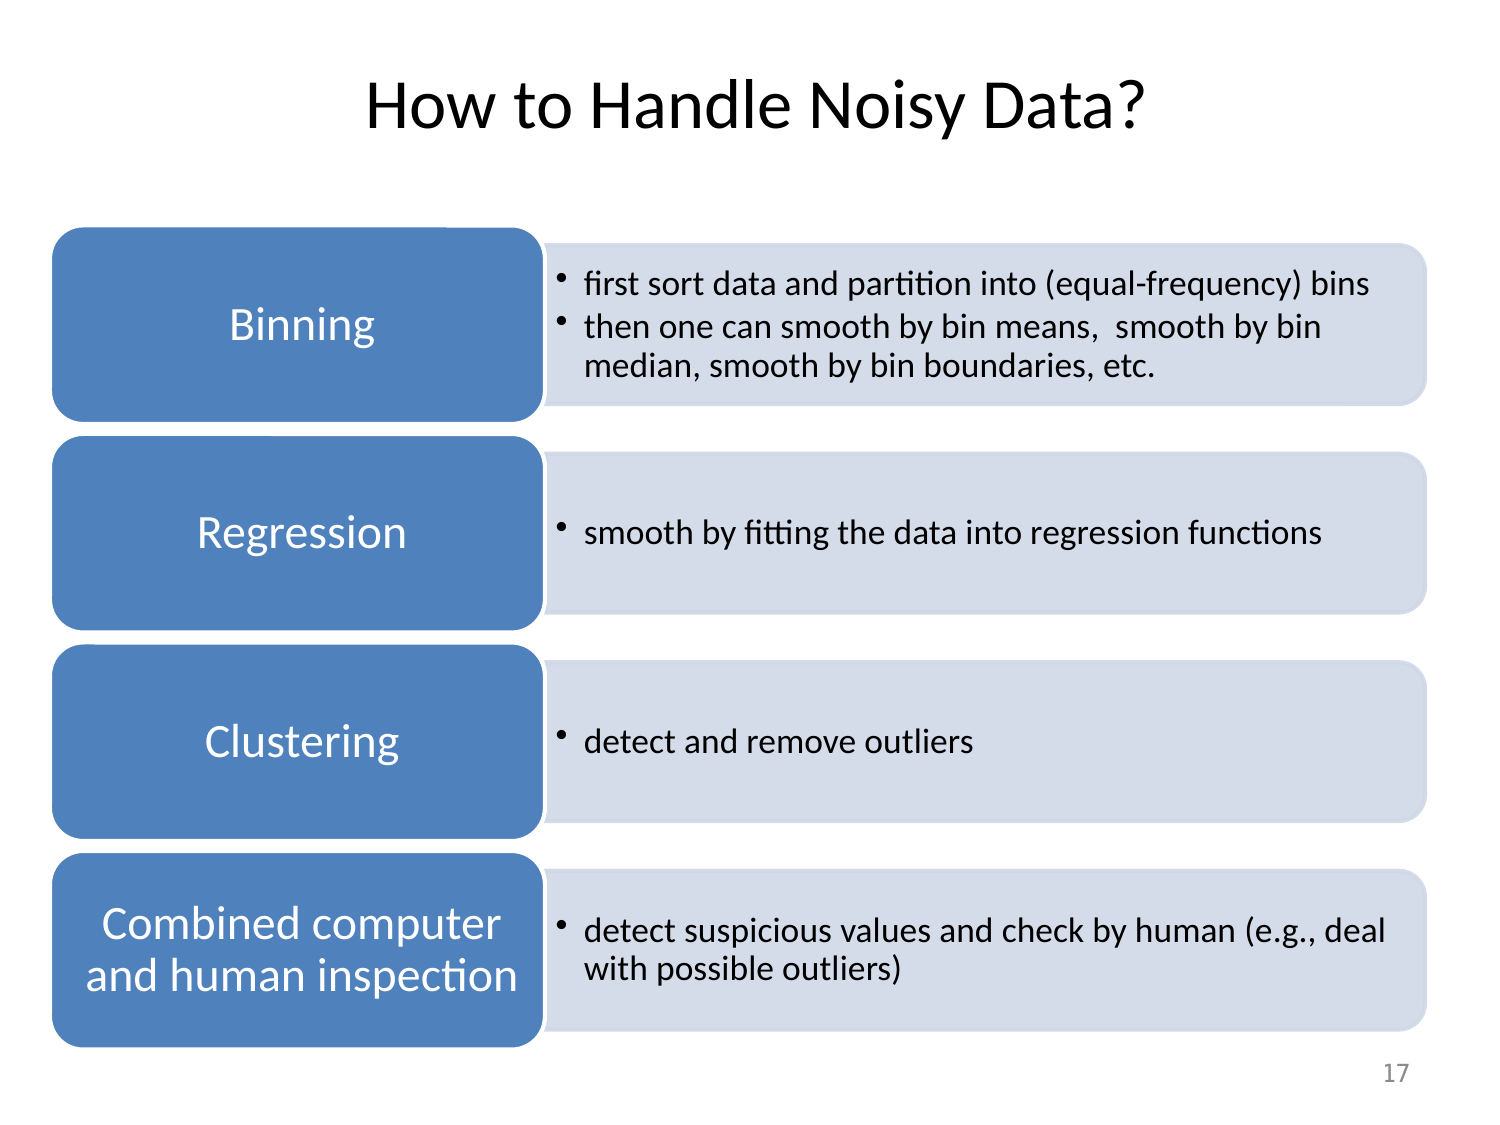

# How to Handle Noisy Data?
first sort data and partition into (equal-frequency) bins
then one can smooth by bin means,  smooth by bin median, smooth by bin boundaries, etc.
Binning
smooth by fitting the data into regression functions
Regression
detect and remove outliers
Clustering
detect suspicious values and check by human (e.g., deal with possible outliers)
Combined computer and human inspection
17